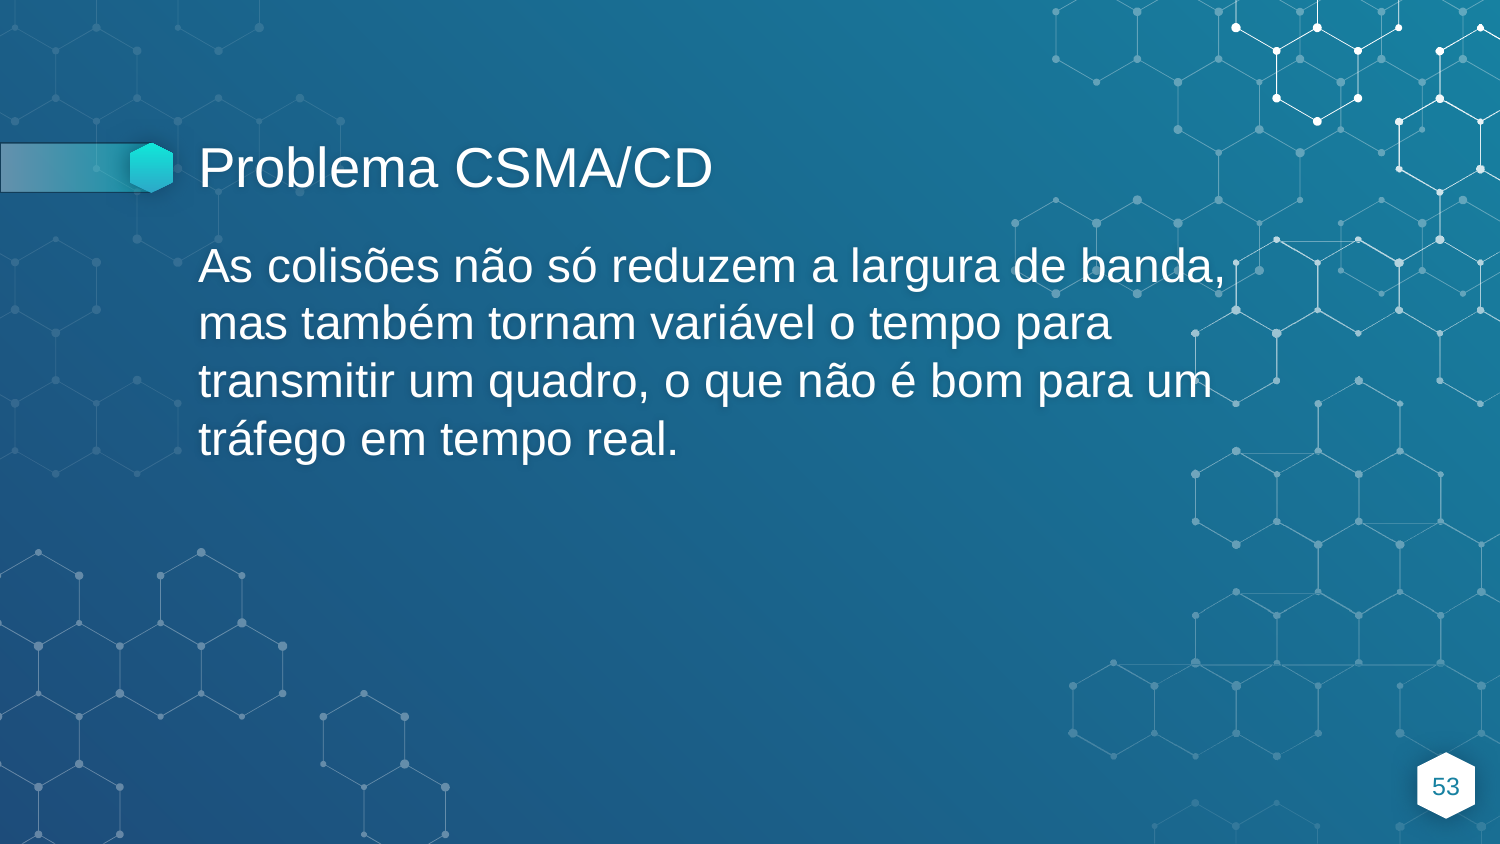

# Problema CSMA/CD
As colisões não só reduzem a largura de banda, mas também tornam variável o tempo para transmitir um quadro, o que não é bom para um tráfego em tempo real.

53